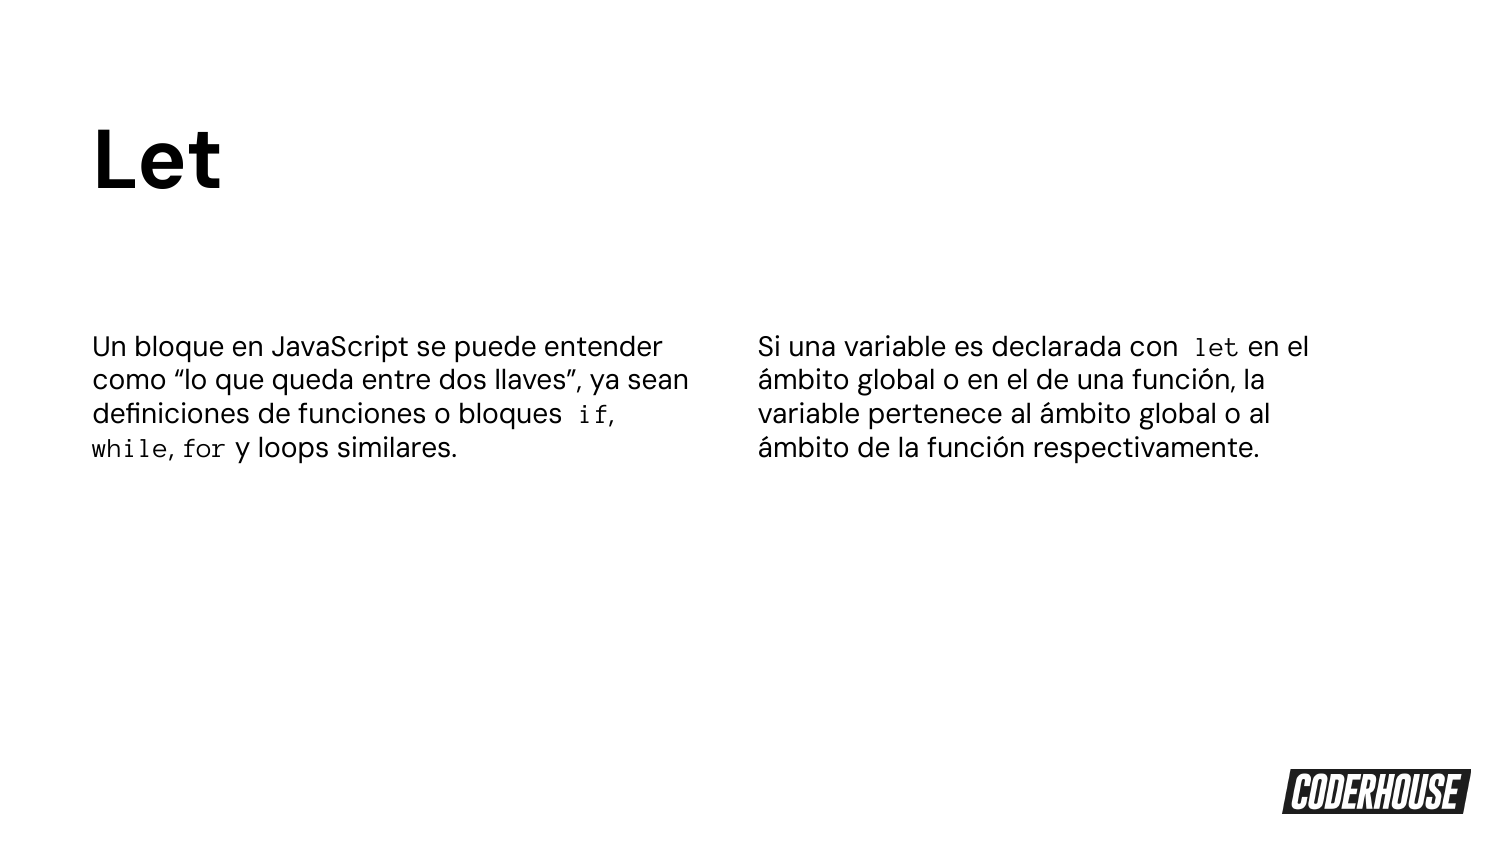

Let
Un bloque en JavaScript se puede entender como “lo que queda entre dos llaves”, ya sean definiciones de funciones o bloques if, while, for y loops similares.
Si una variable es declarada con let en el ámbito global o en el de una función, la variable pertenece al ámbito global o al ámbito de la función respectivamente.